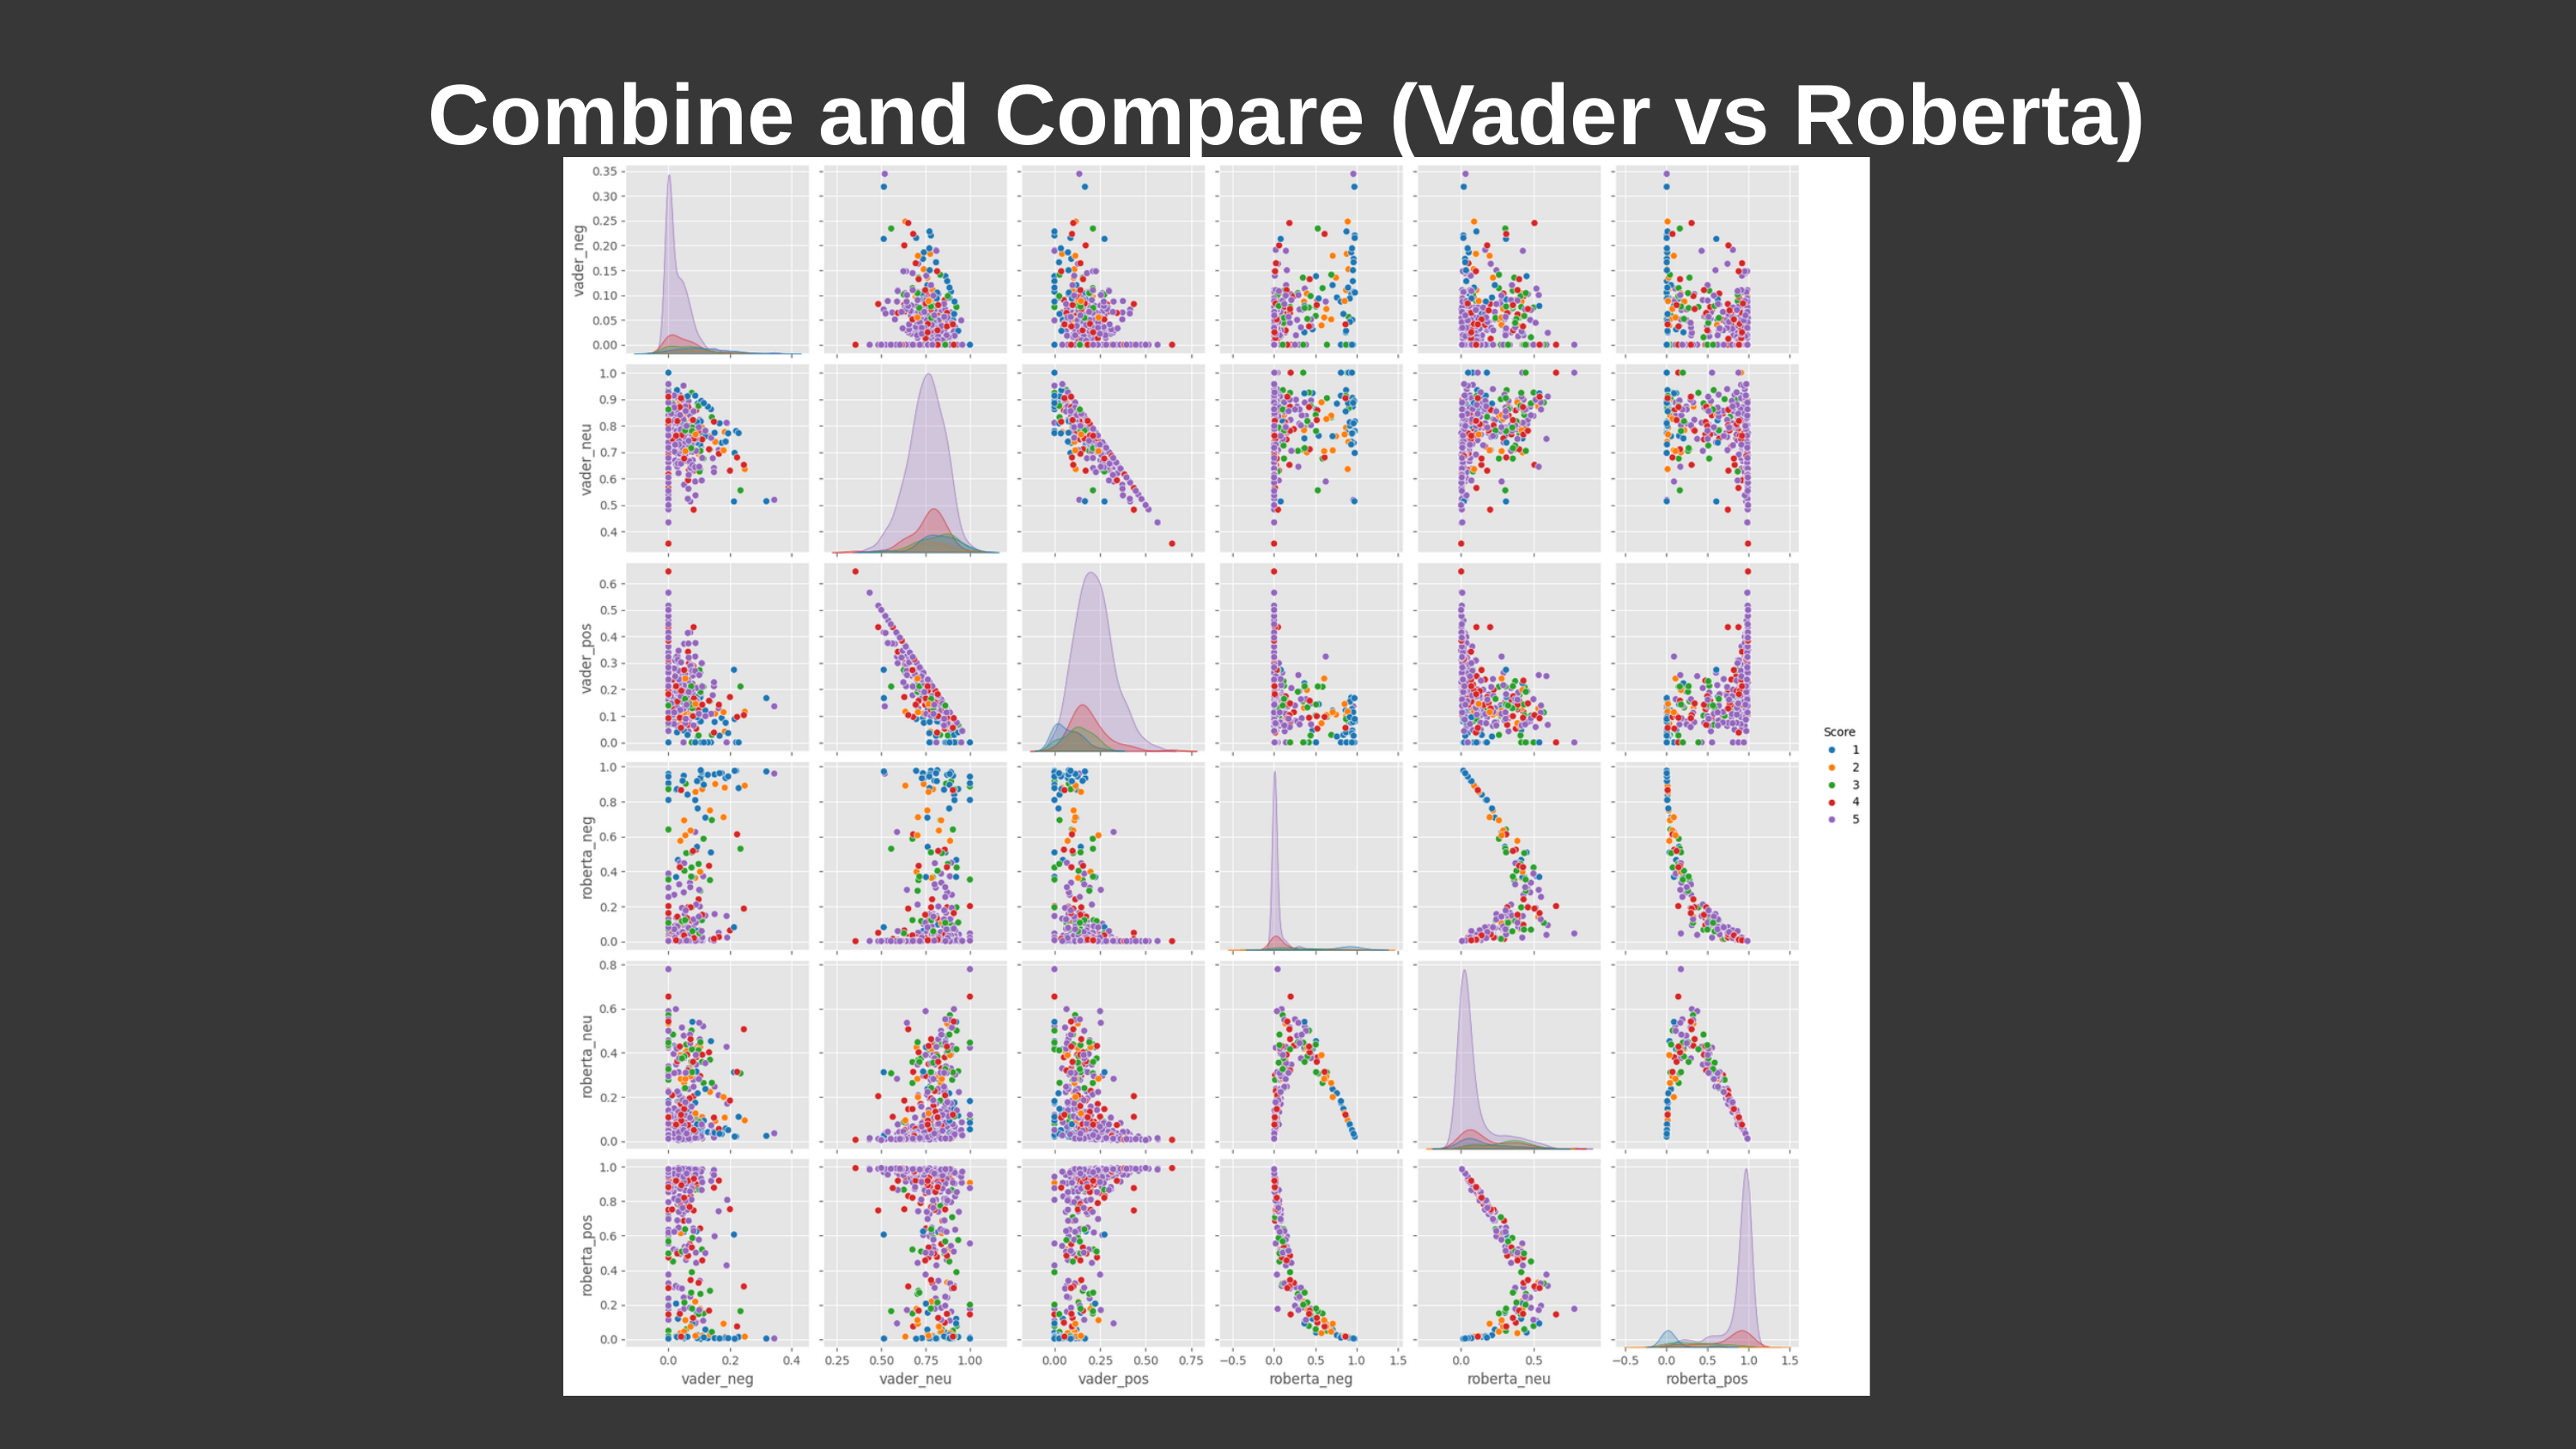

Combine and Compare (Vader vs Roberta)

15